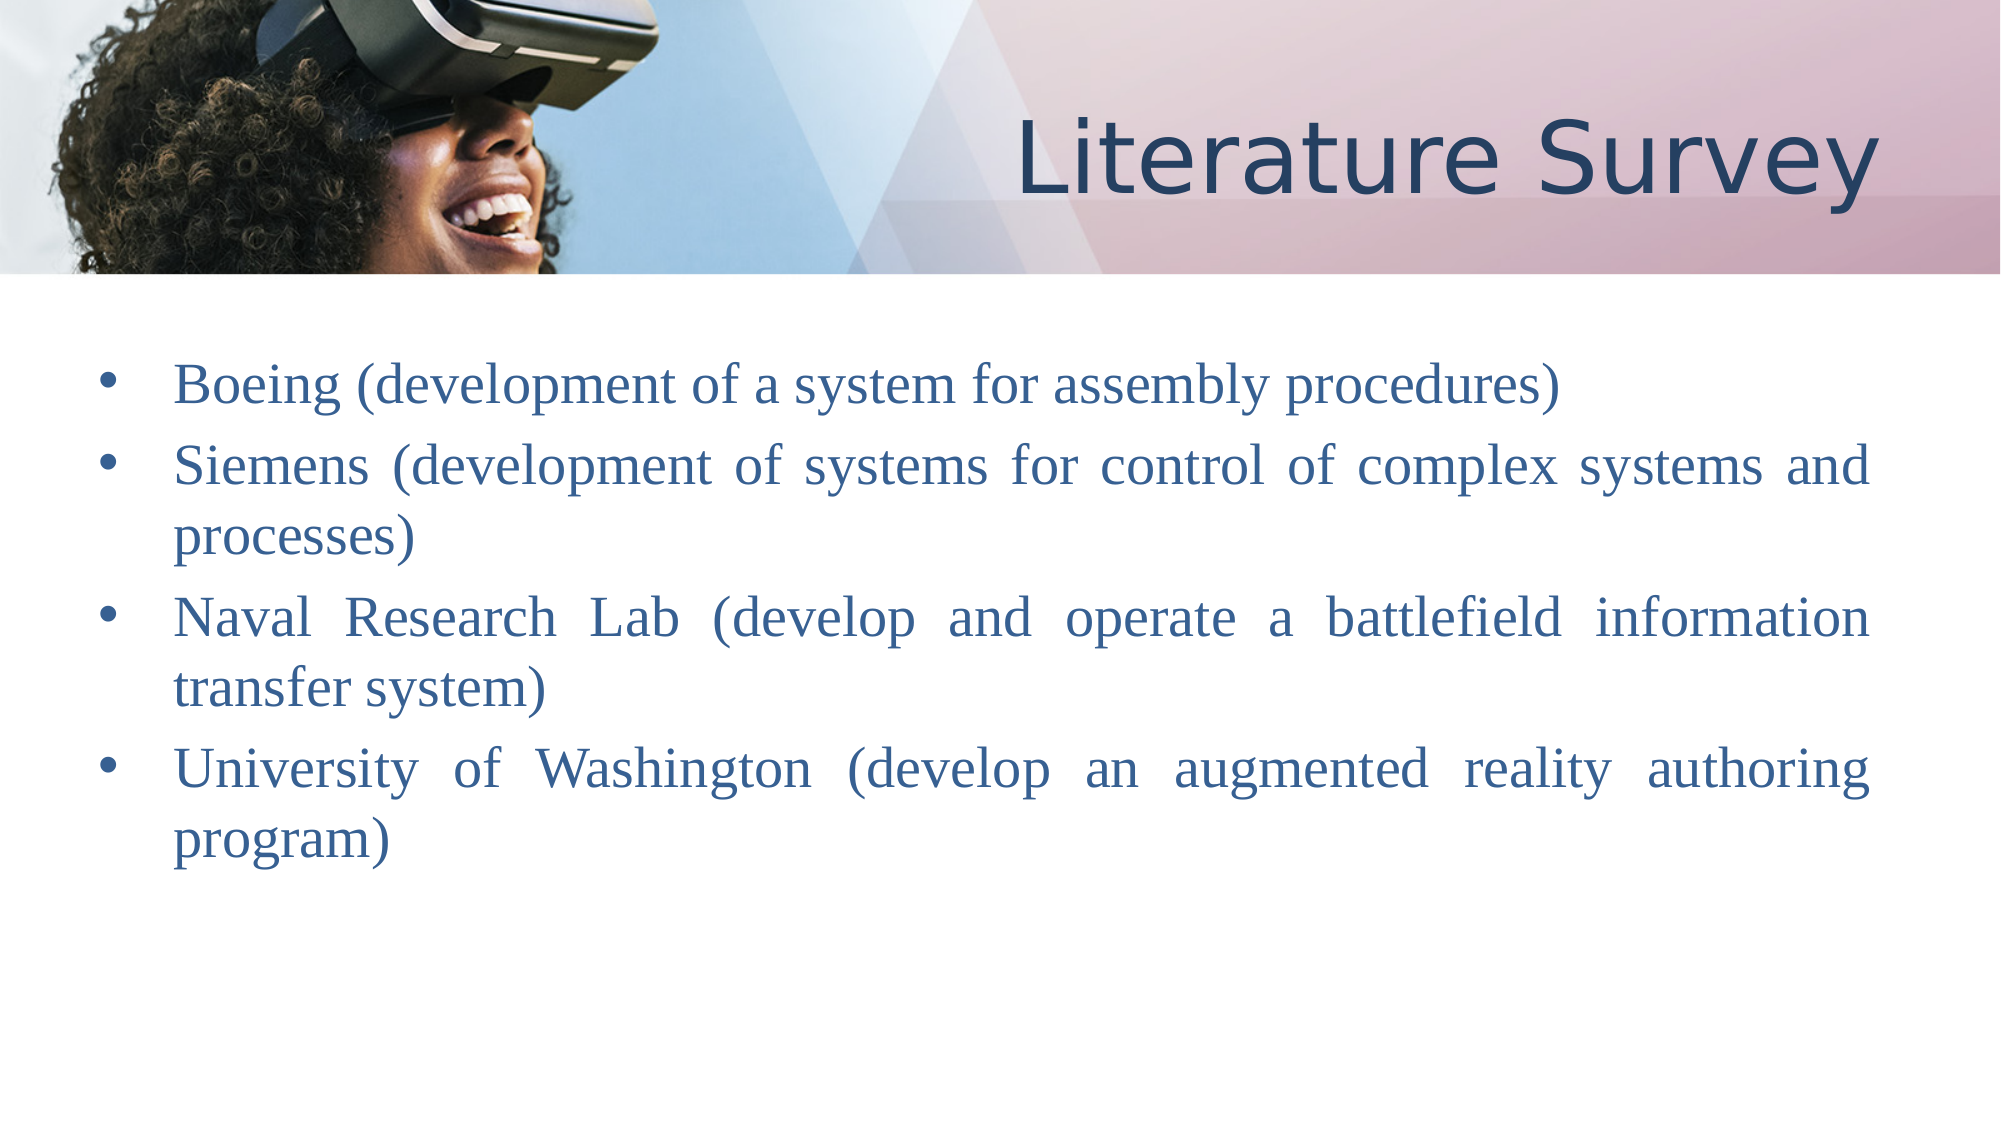

# Literature Survey
Boeing (development of a system for assembly procedures)
Siemens (development of systems for control of complex systems and processes)
Naval Research Lab (develop and operate a battlefield information transfer system)
University of Washington (develop an augmented reality authoring program)